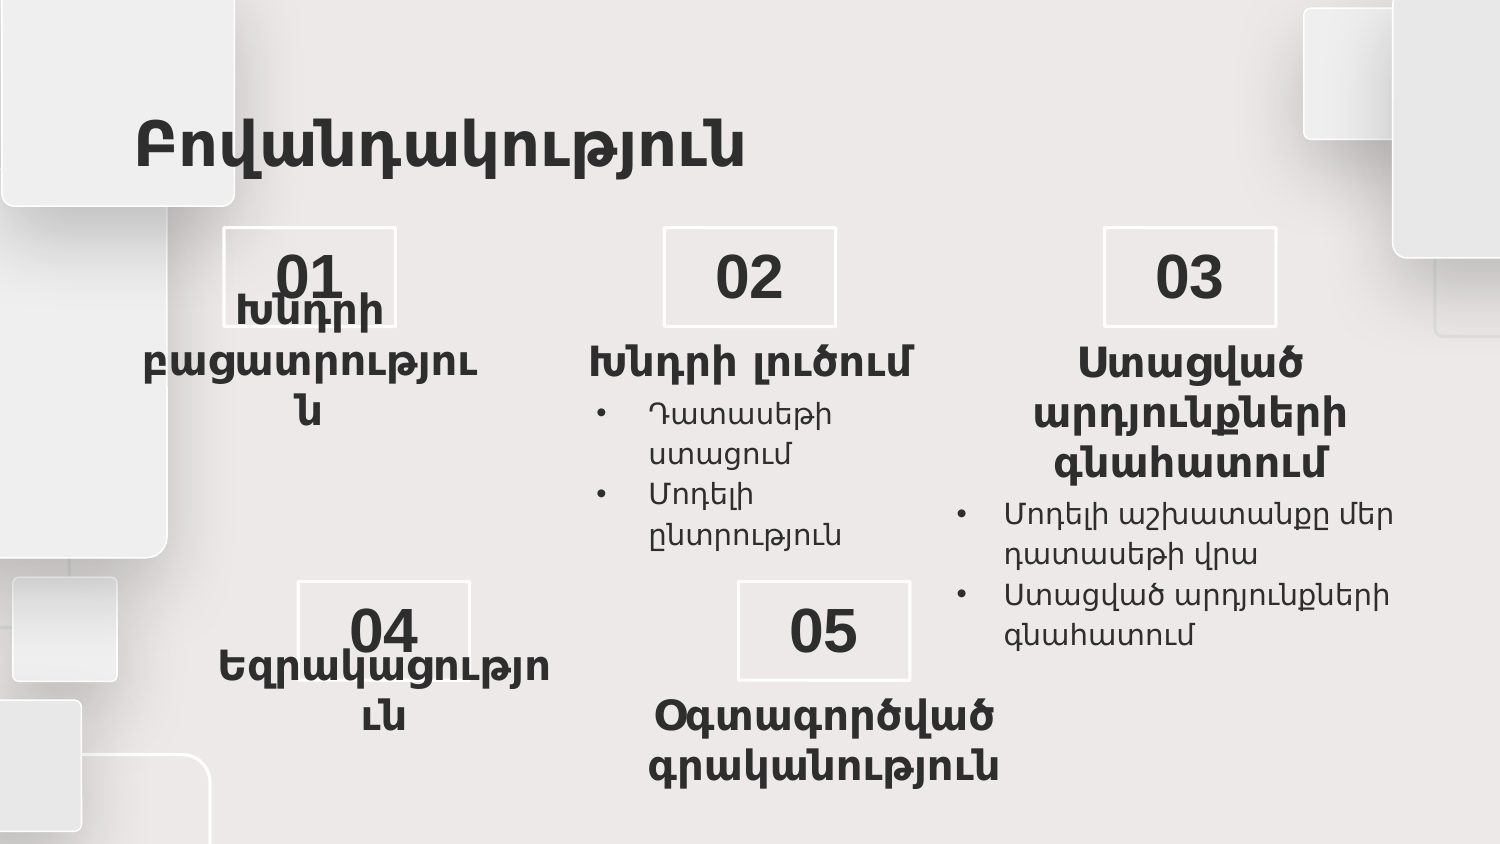

Բովանդակություն

# 01
02
03
Խնդրի լուծում
Խնդրի բացատրություն
Դատասեթի ստացում
Մոդելի ընտրություն
Ստացված արդյունքների գնահատում
Մոդելի աշխատանքը մեր դատասեթի վրա
Ստացված արդյունքների գնահատում
04
05
Եզրակացություն
Օգտագործված գրականություն